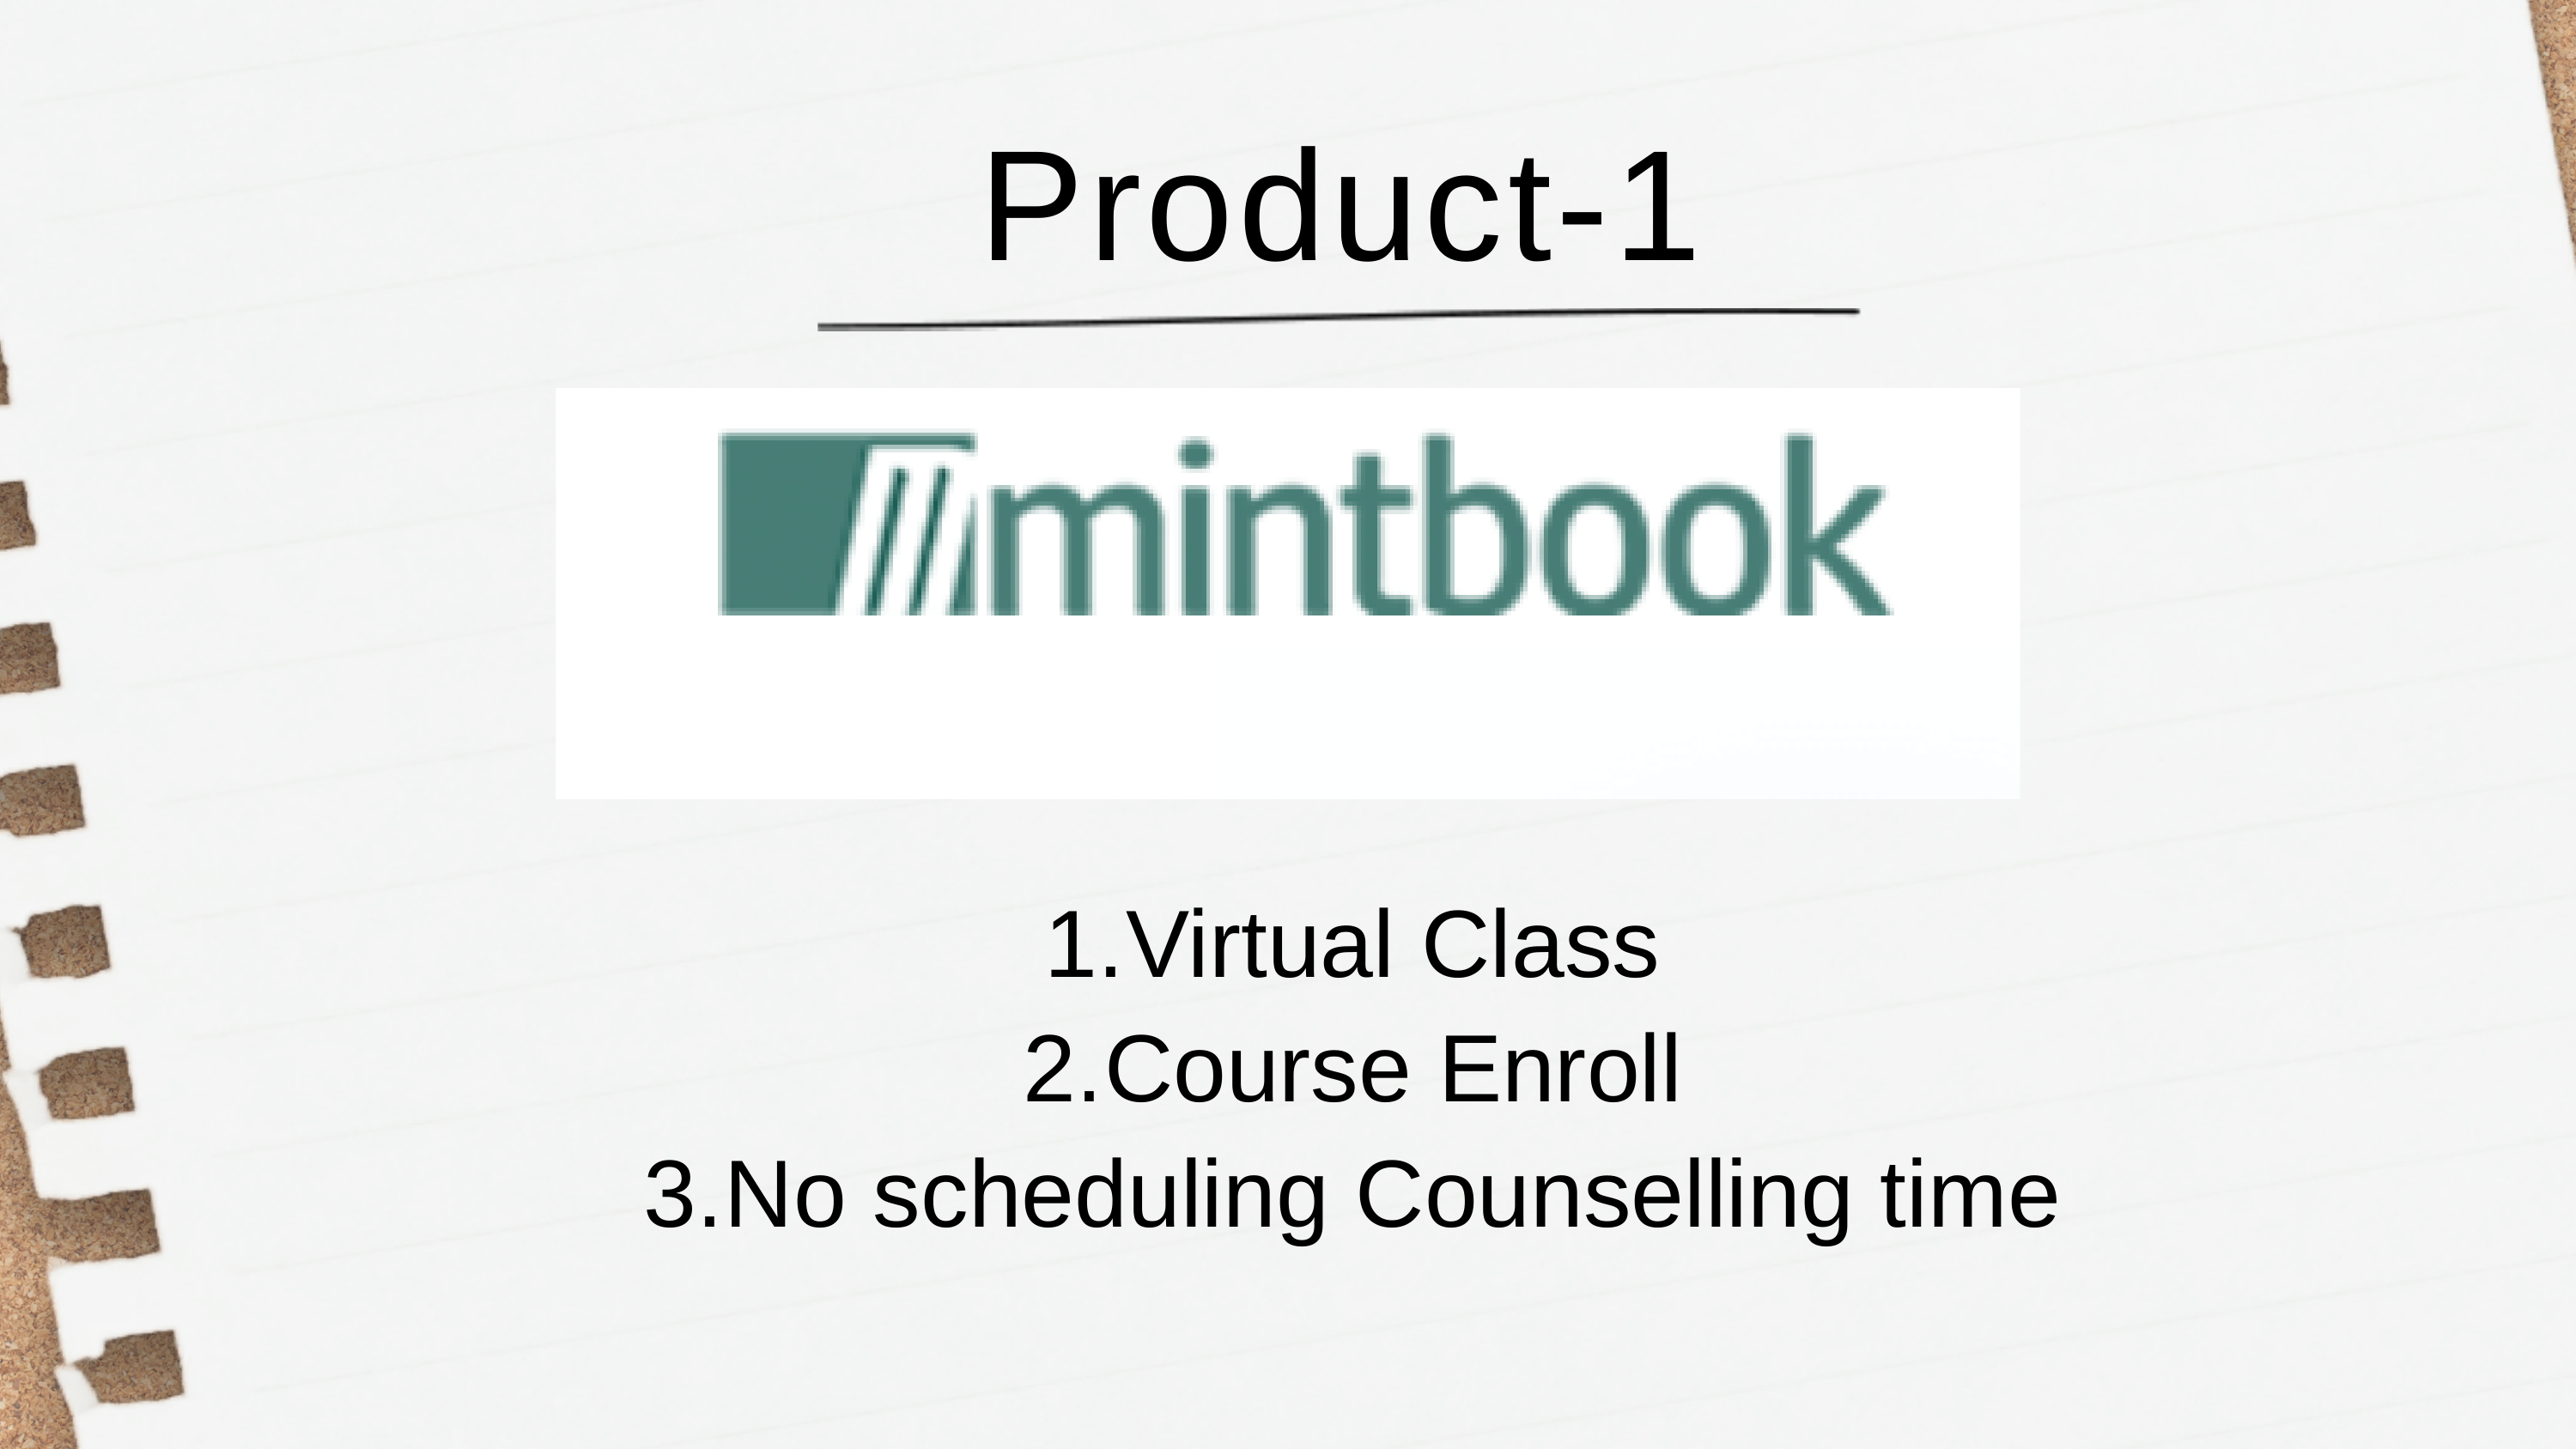

Product-1

Virtual Class
Course Enroll
No scheduling Counselling time